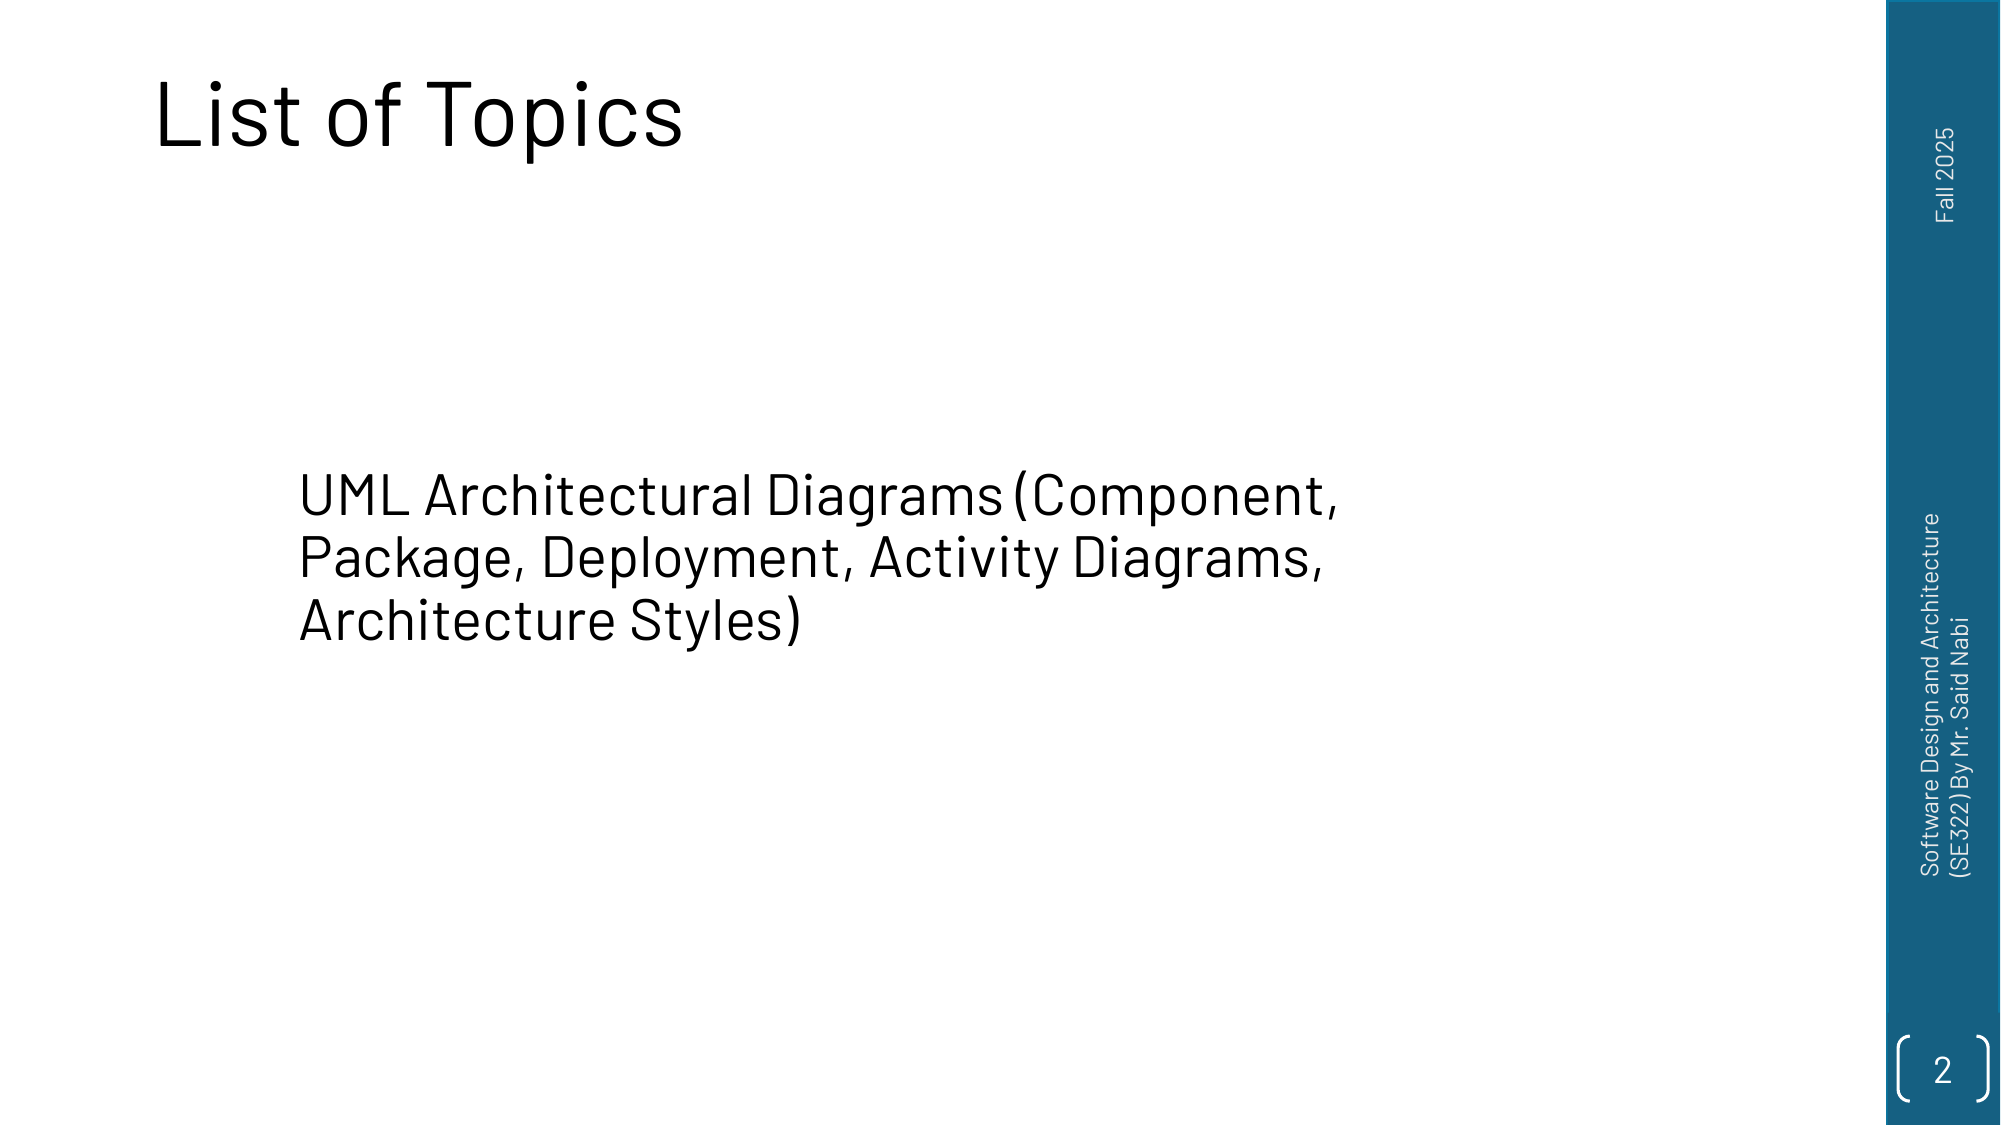

# List of Topics
UML Architectural Diagrams (Component, Package, Deployment, Activity Diagrams, Architecture Styles)